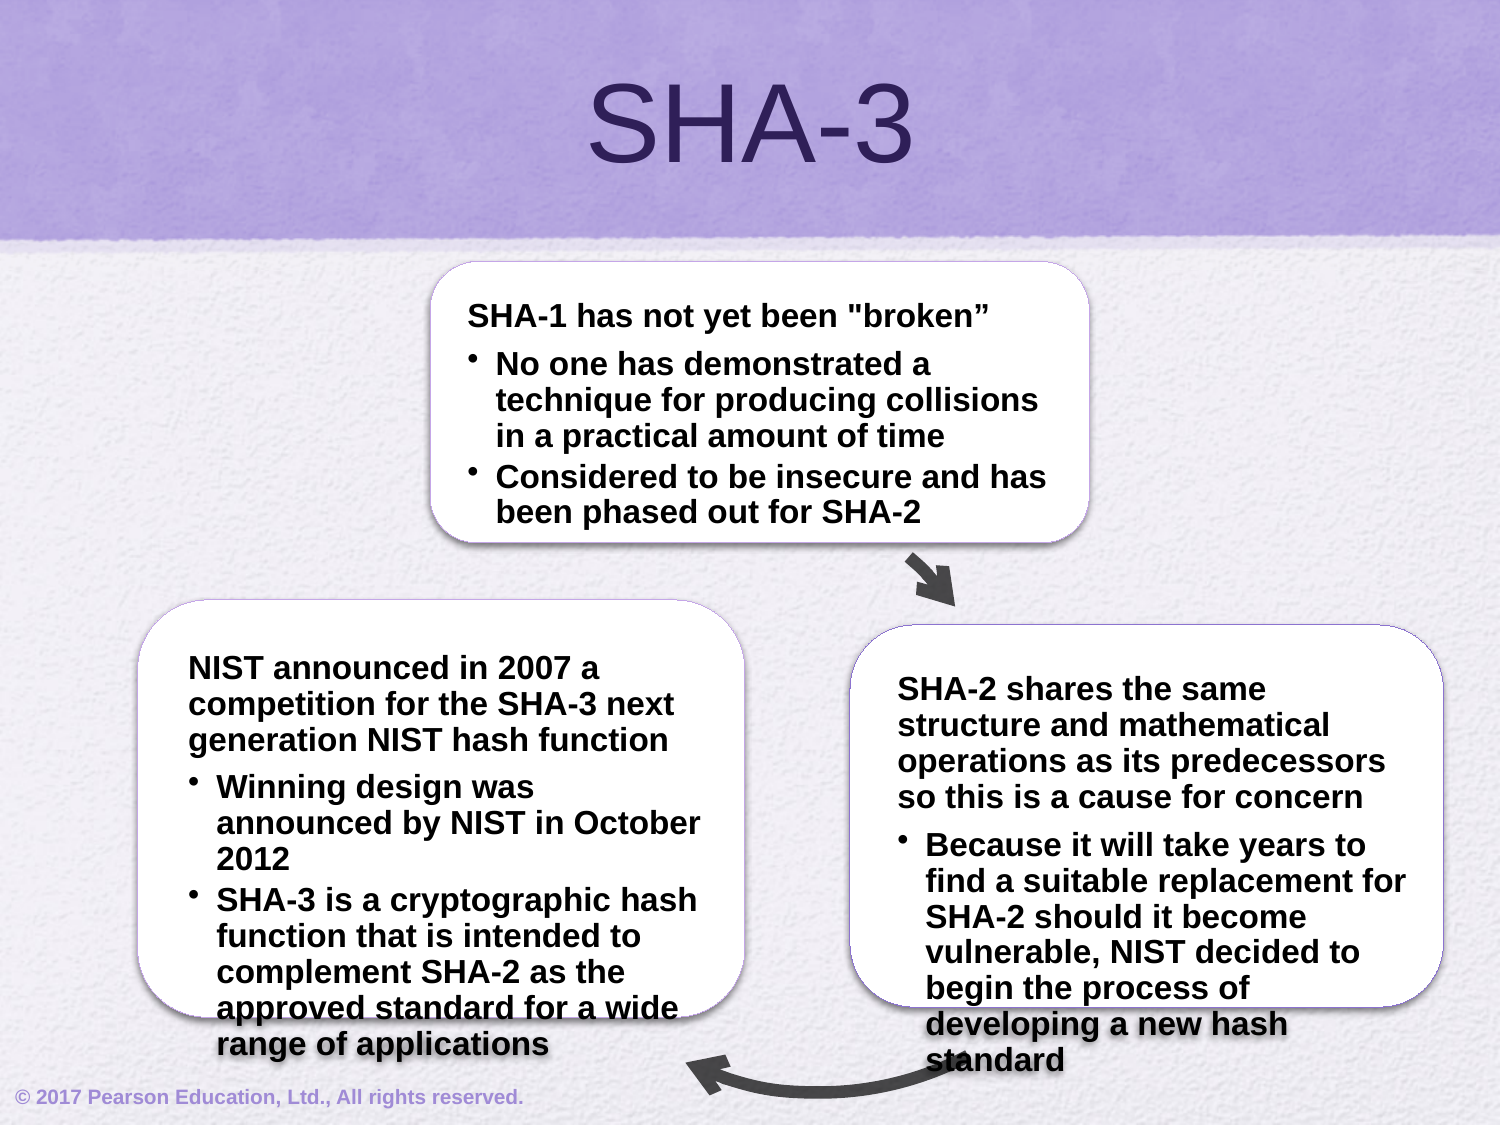

# SHA-3
SHA-1 has not yet been "broken”
No one has demonstrated a technique for producing collisions in a practical amount of time
Considered to be insecure and has been phased out for SHA-2
SHA-2 shares the same structure and mathematical operations as its predecessors so this is a cause for concern
Because it will take years to find a suitable replacement for SHA-2 should it become vulnerable, NIST decided to begin the process of developing a new hash standard
NIST announced in 2007 a competition for the SHA-3 next generation NIST hash function
Winning design was announced by NIST in October 2012
SHA-3 is a cryptographic hash function that is intended to complement SHA-2 as the approved standard for a wide range of applications
© 2017 Pearson Education, Ltd., All rights reserved.